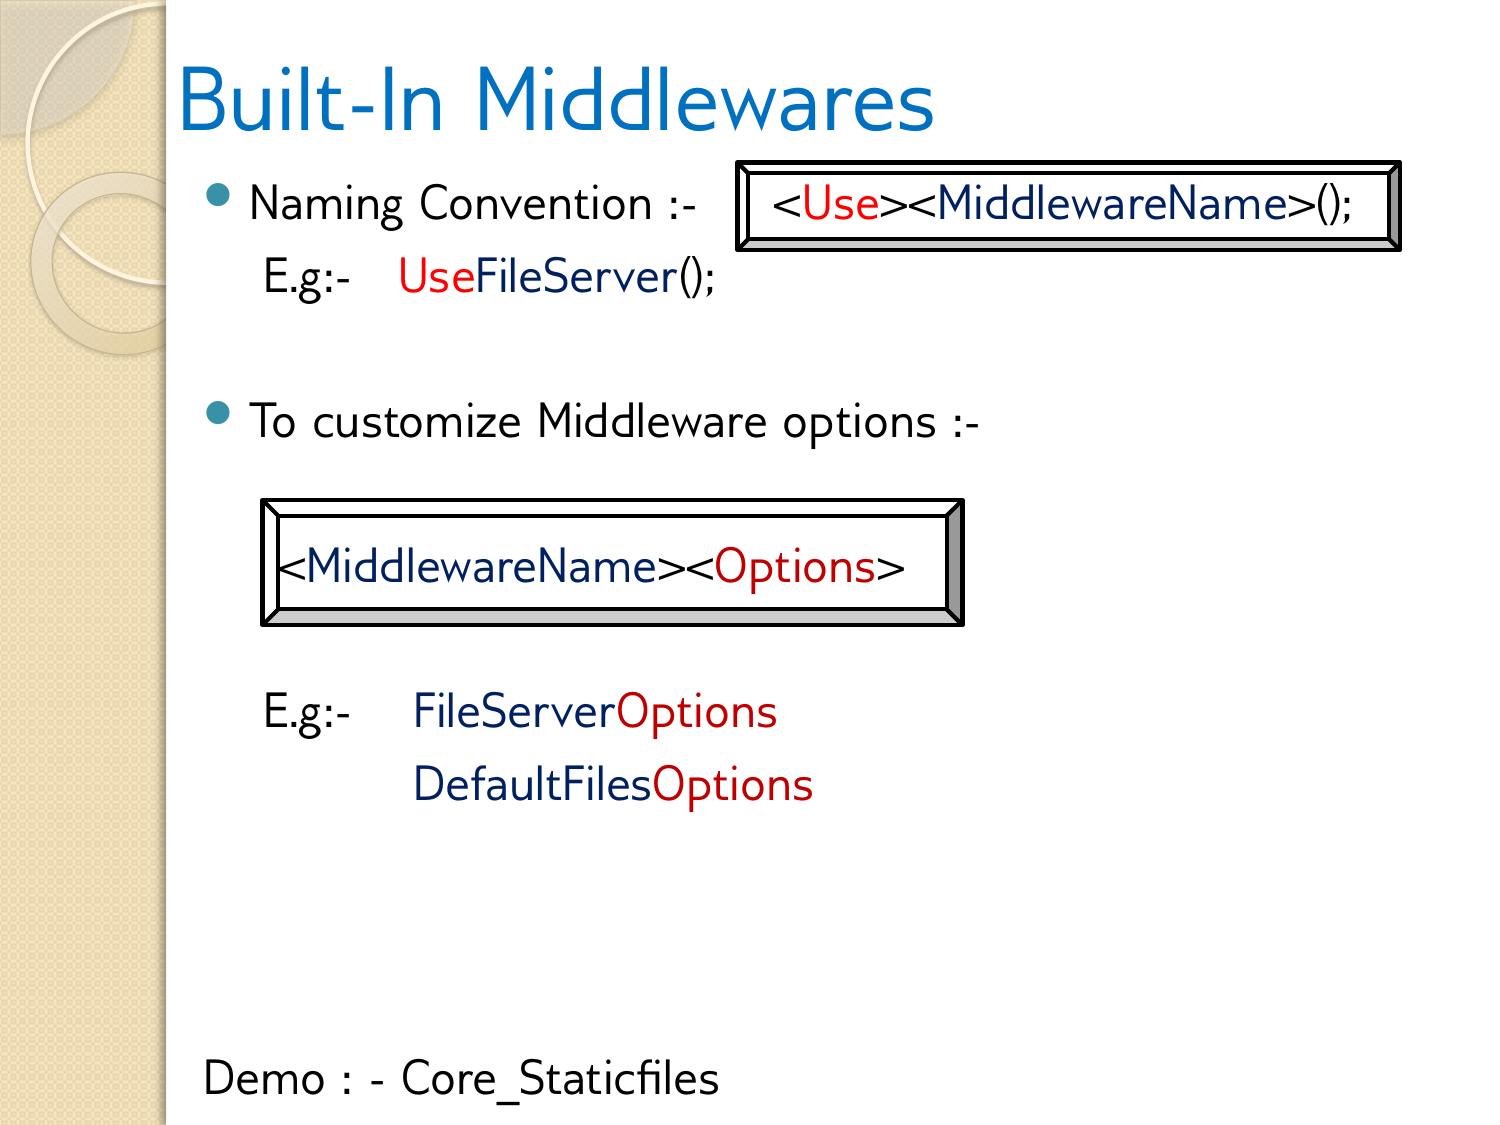

# Built-In Middlewares
Naming Convention :-     <Use><MiddlewareName>();
    E.g:-   UseFileServer();

To customize Middleware options :-

     <MiddlewareName><Options>

    E.g:-    FileServerOptions
              DefaultFilesOptions

Demo : - Core_Staticfiles